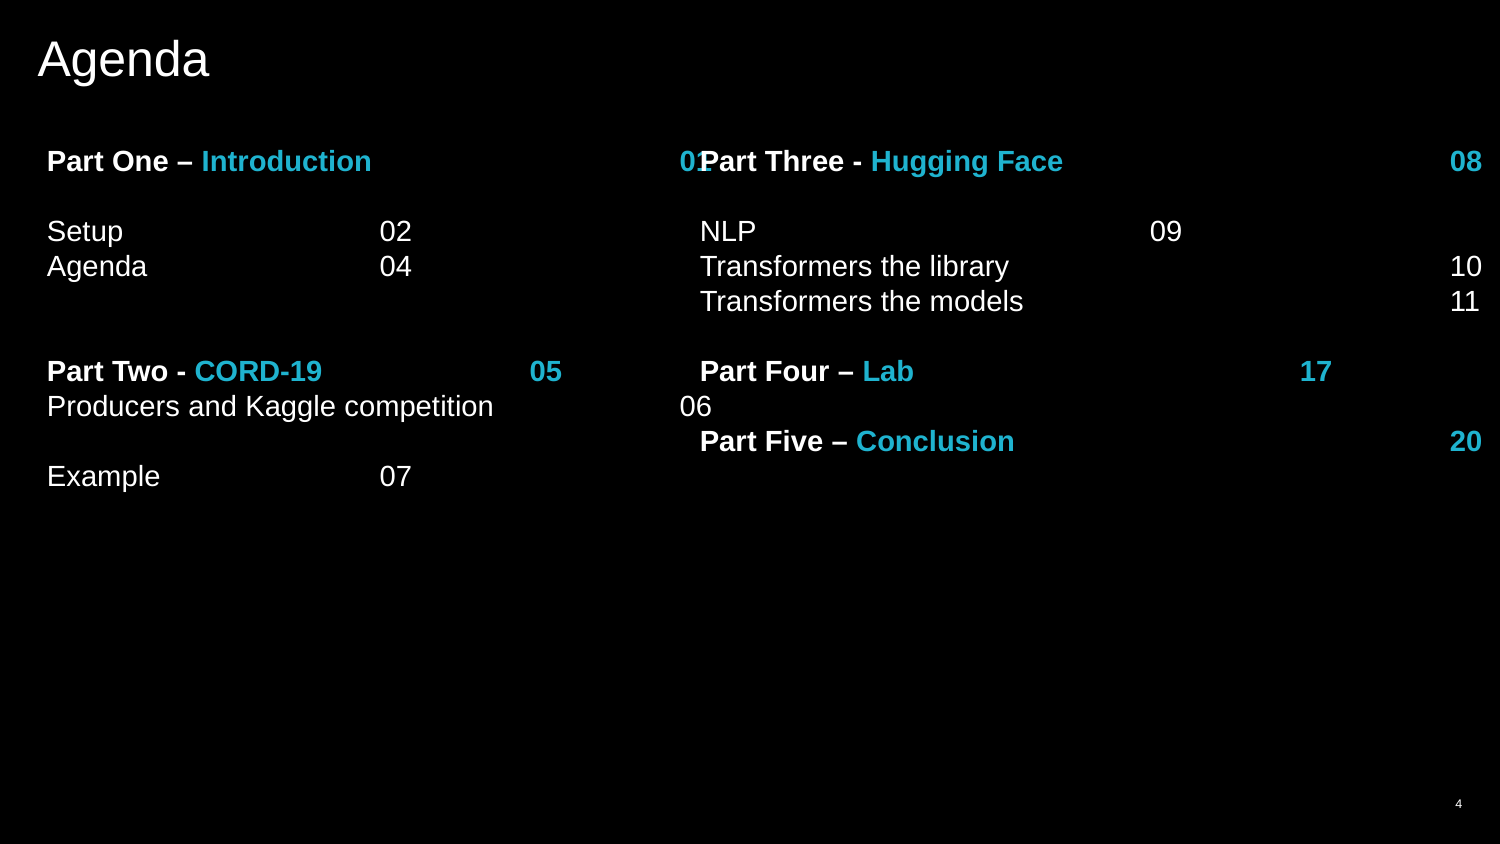

# Agenda
Part One – Introduction		    01
Setup		    02
Agenda		    04

Part Two - CORD-19		    05
Producers and Kaggle competition		    06
Example	   	    07

Part Three - Hugging Face			08
NLP			09
Transformers the library			10
Transformers the models			11

Part Four – Lab			17

Part Five – Conclusion			20
Resources
Q&A

4
4